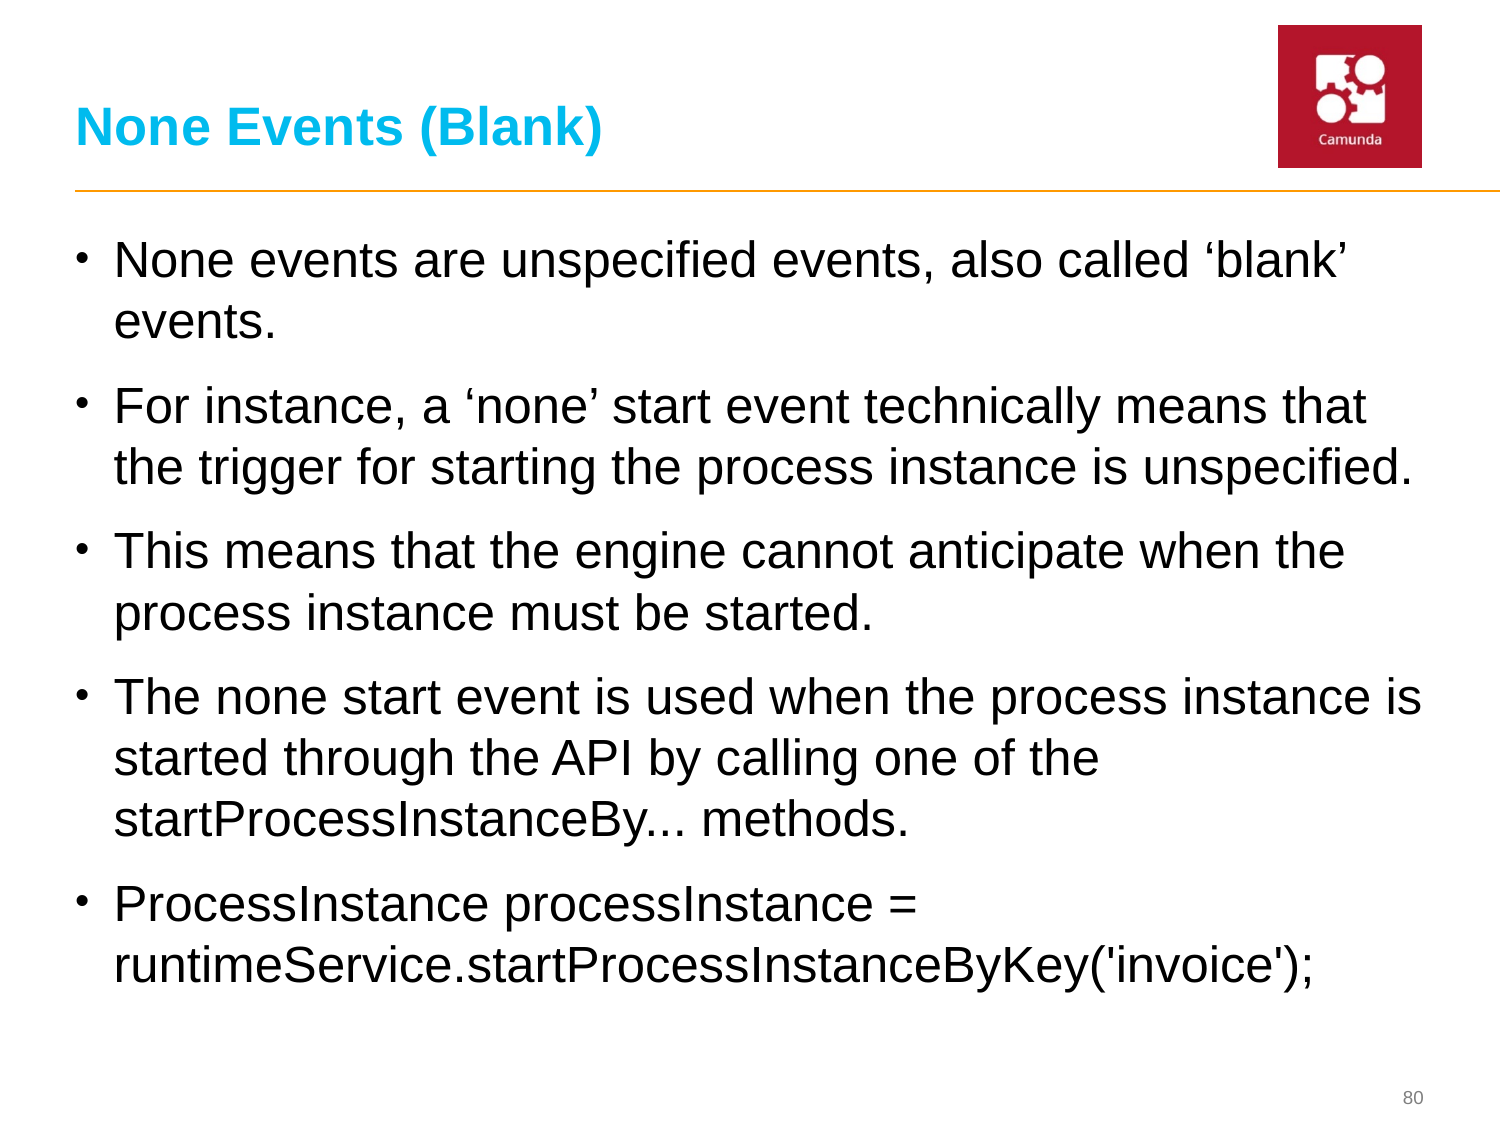

# None Events (Blank)
None events are unspecified events, also called ‘blank’ events.
For instance, a ‘none’ start event technically means that the trigger for starting the process instance is unspecified.
This means that the engine cannot anticipate when the process instance must be started.
The none start event is used when the process instance is started through the API by calling one of the startProcessInstanceBy... methods.
ProcessInstance processInstance = runtimeService.startProcessInstanceByKey('invoice');